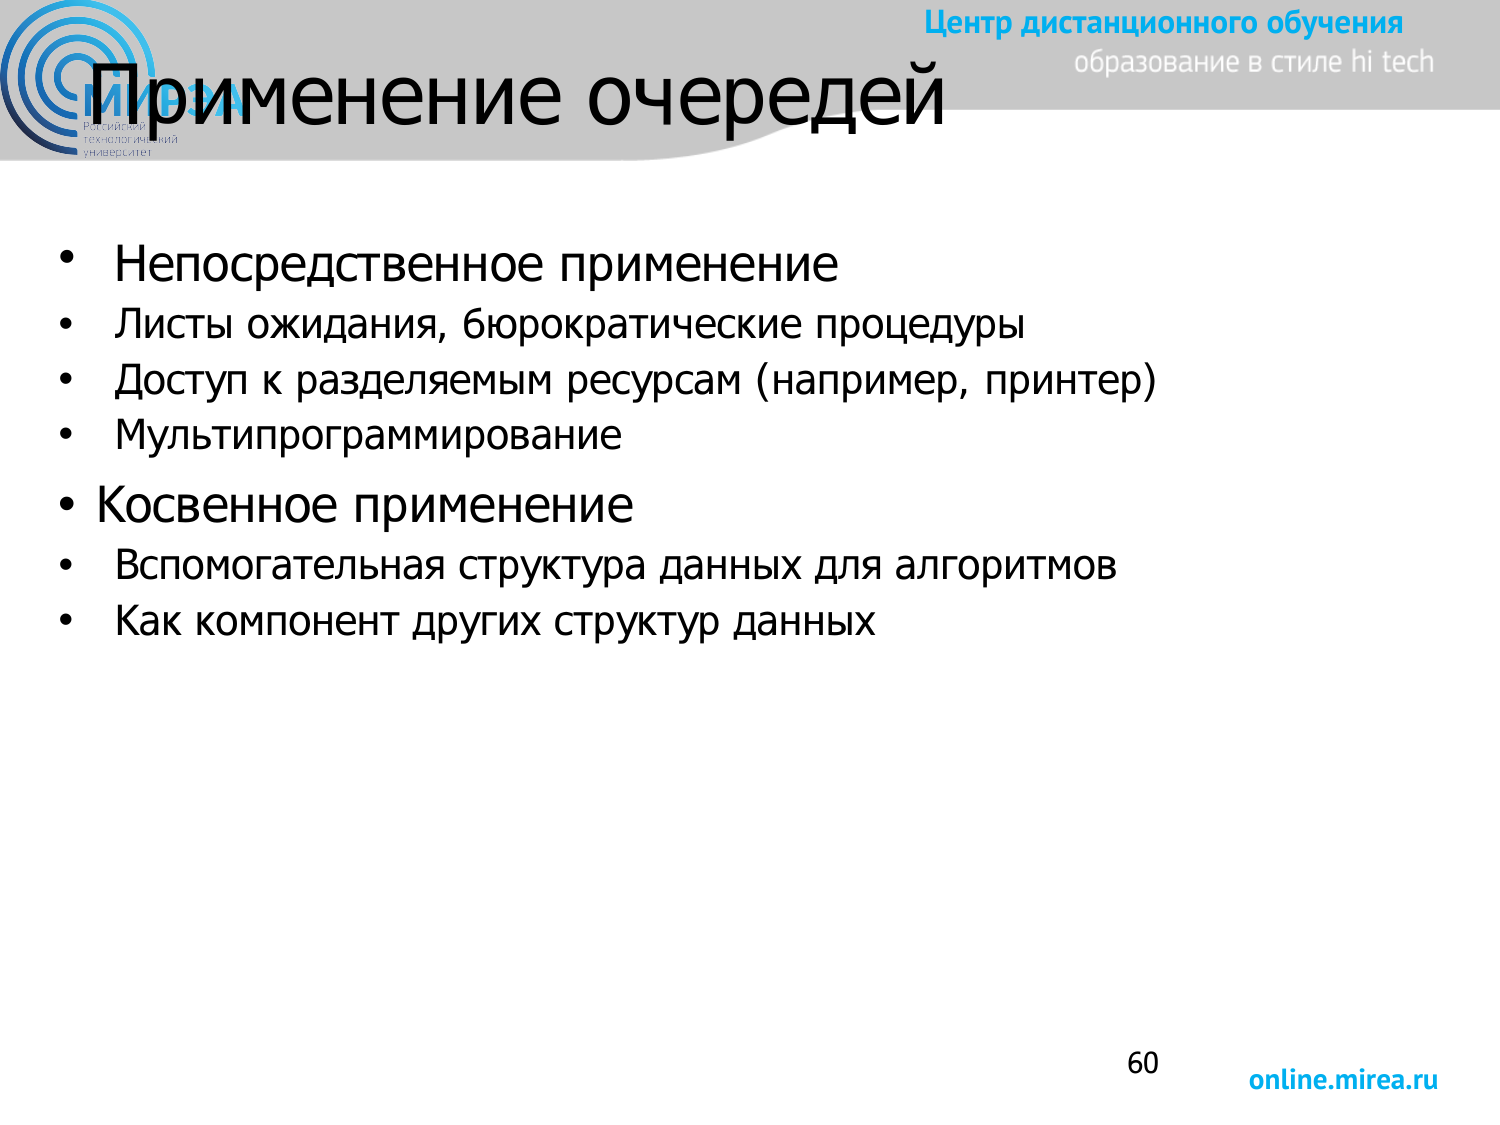

# Применение очередей
Непосредственное применение
Листы ожидания, бюрократические процедуры
Доступ к разделяемым ресурсам (например, принтер)
Мультипрограммирование
Косвенное применение
Вспомогательная структура данных для алгоритмов
Как компонент других структур данных

60